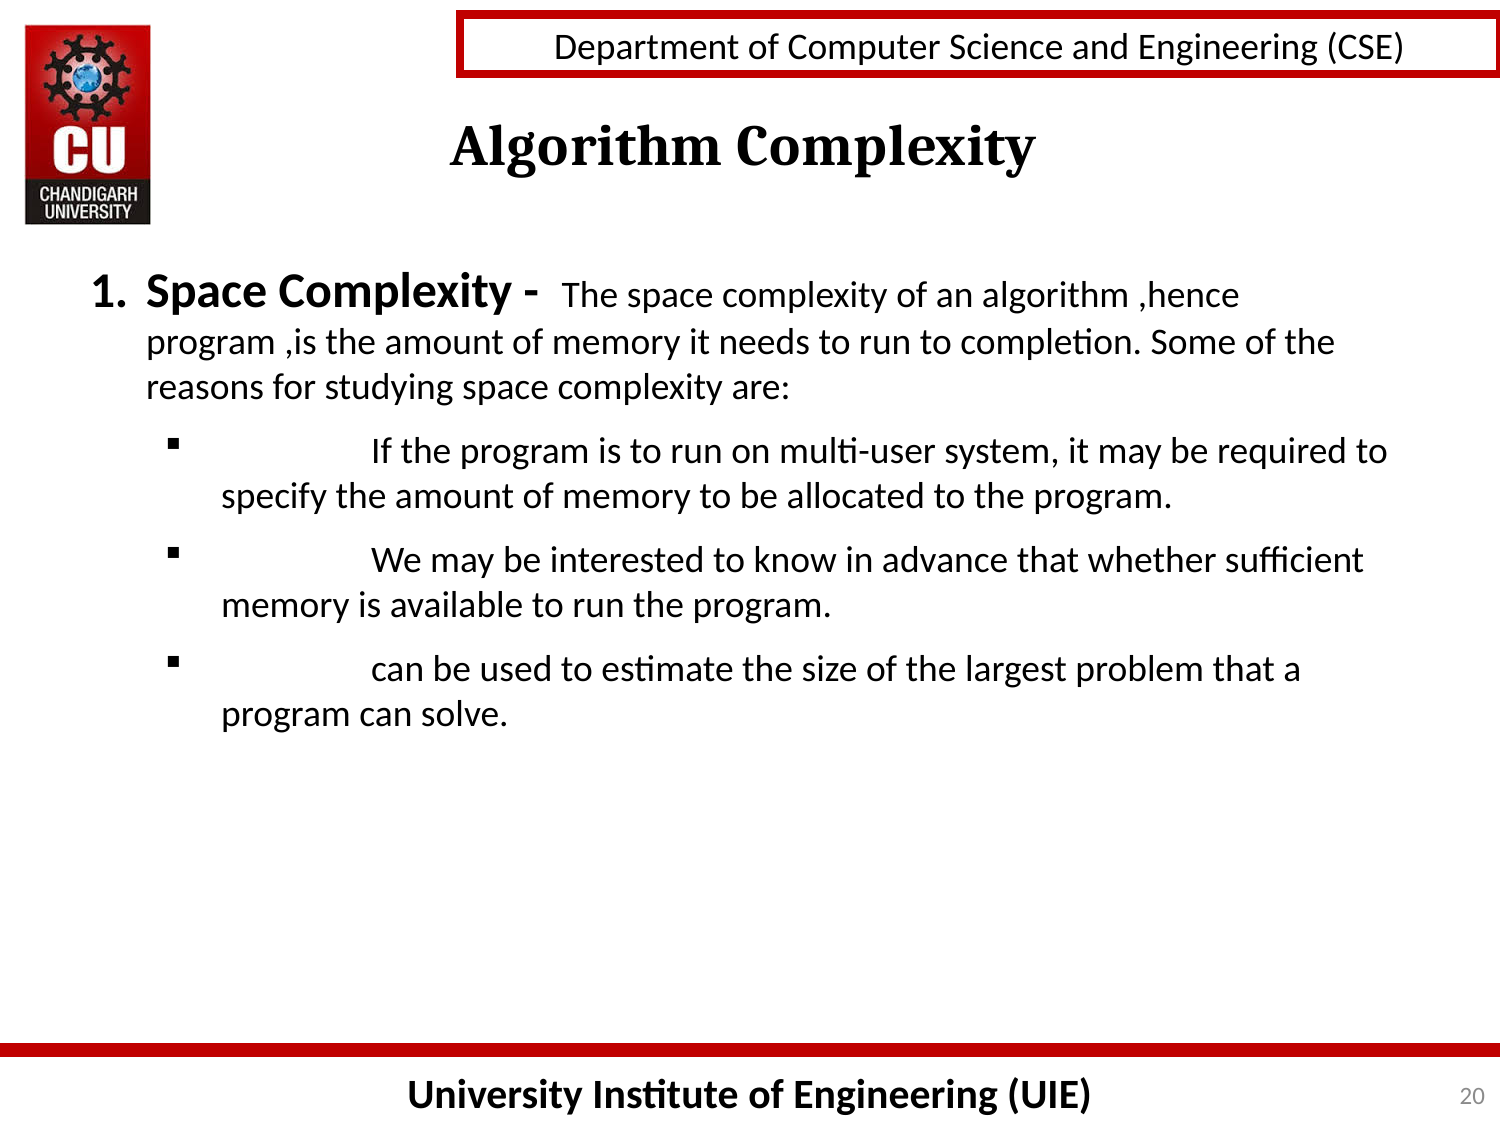

Algorithm Complexity
Space Complexity -  The space complexity of an algorithm ,hence program ,is the amount of memory it needs to run to completion. Some of the reasons for studying space complexity are:
	If the program is to run on multi-user system, it may be required to specify the amount of memory to be allocated to the program.
	We may be interested to know in advance that whether sufficient memory is available to run the program.
	can be used to estimate the size of the largest problem that a program can solve.

20